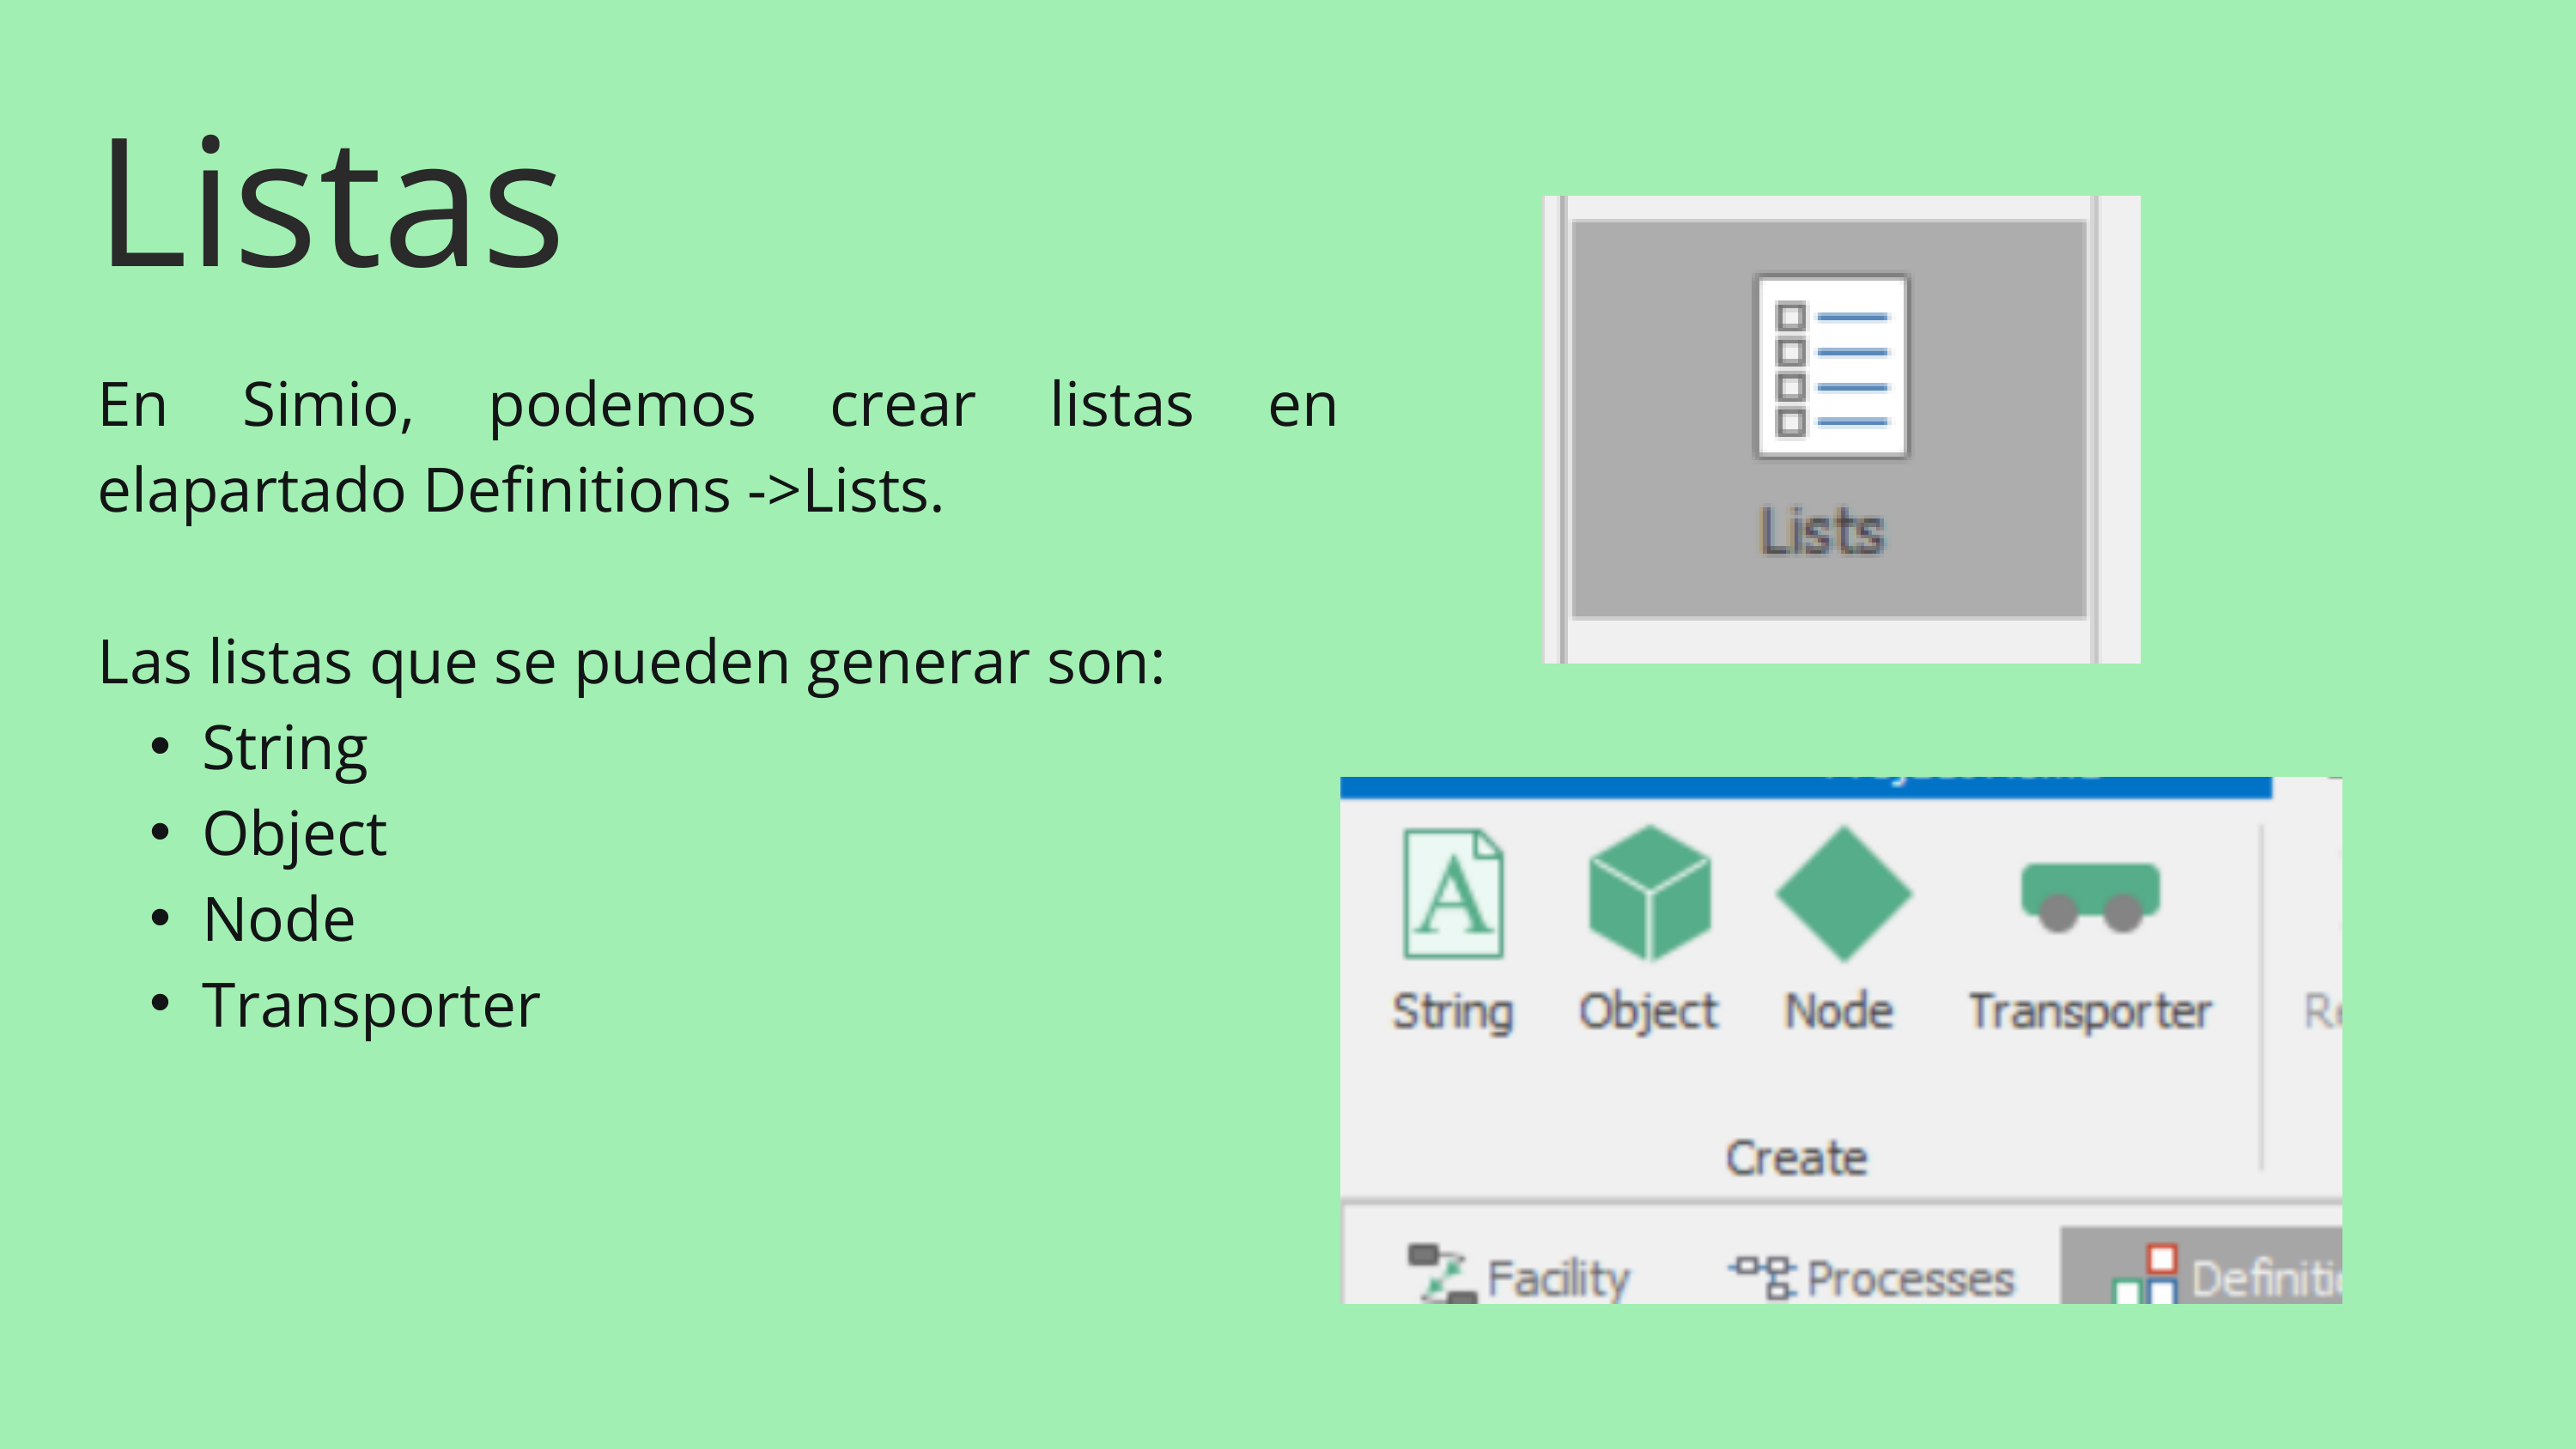

Listas

En Simio, podemos crear listas en elapartado Definitions ->Lists.

Las listas que se pueden generar son:
String
Object
Node
Transporter